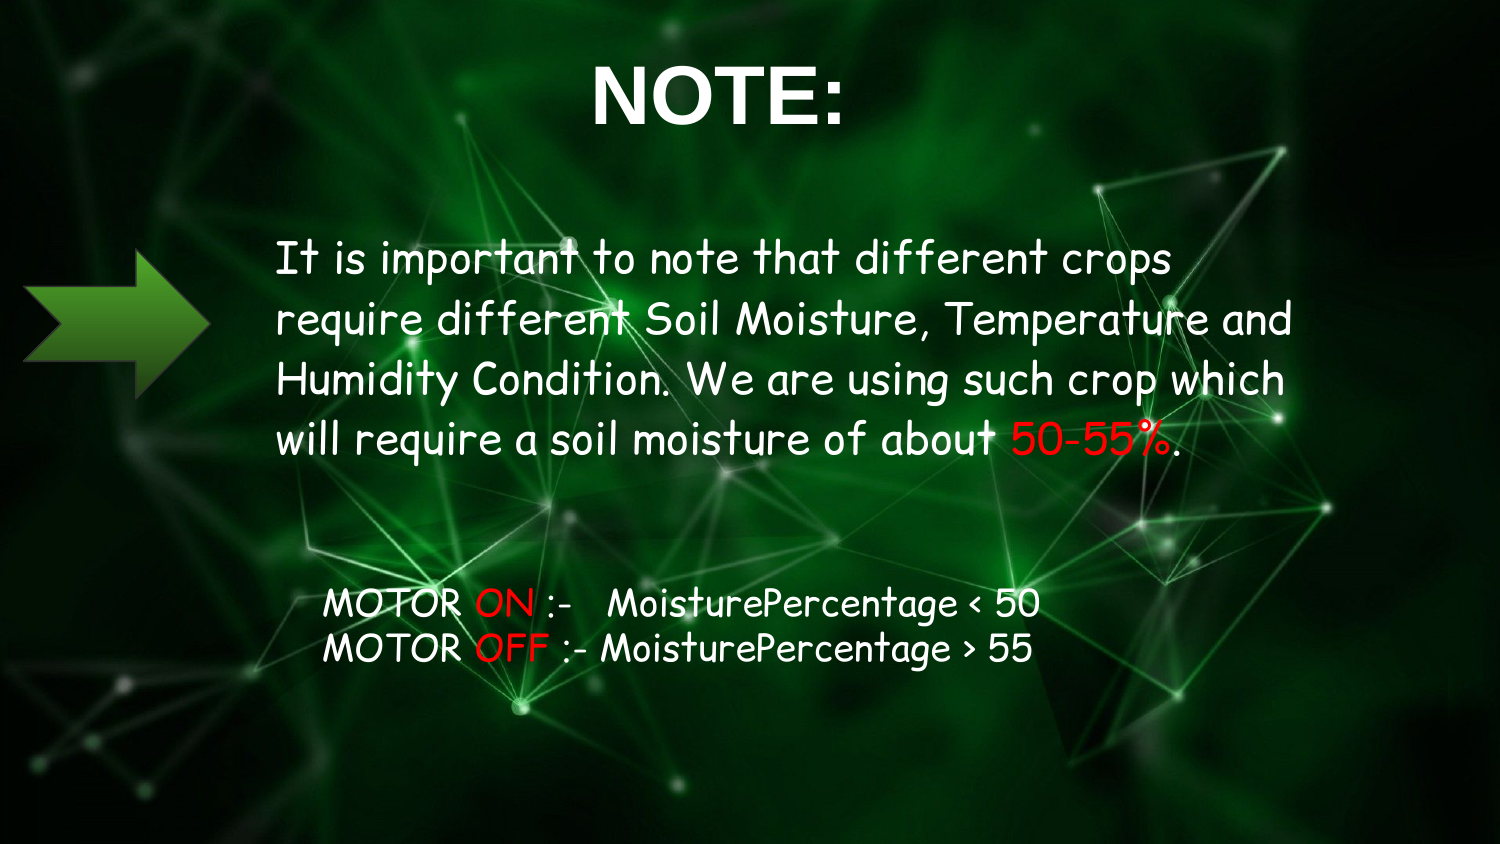

NOTE:
It is important to note that different crops require different Soil Moisture, Temperature and Humidity Condition. We are using such crop which will require a soil moisture of about 50-55%.

MOTOR ON :-   MoisturePercentage < 50
MOTOR OFF :- MoisturePercentage > 55